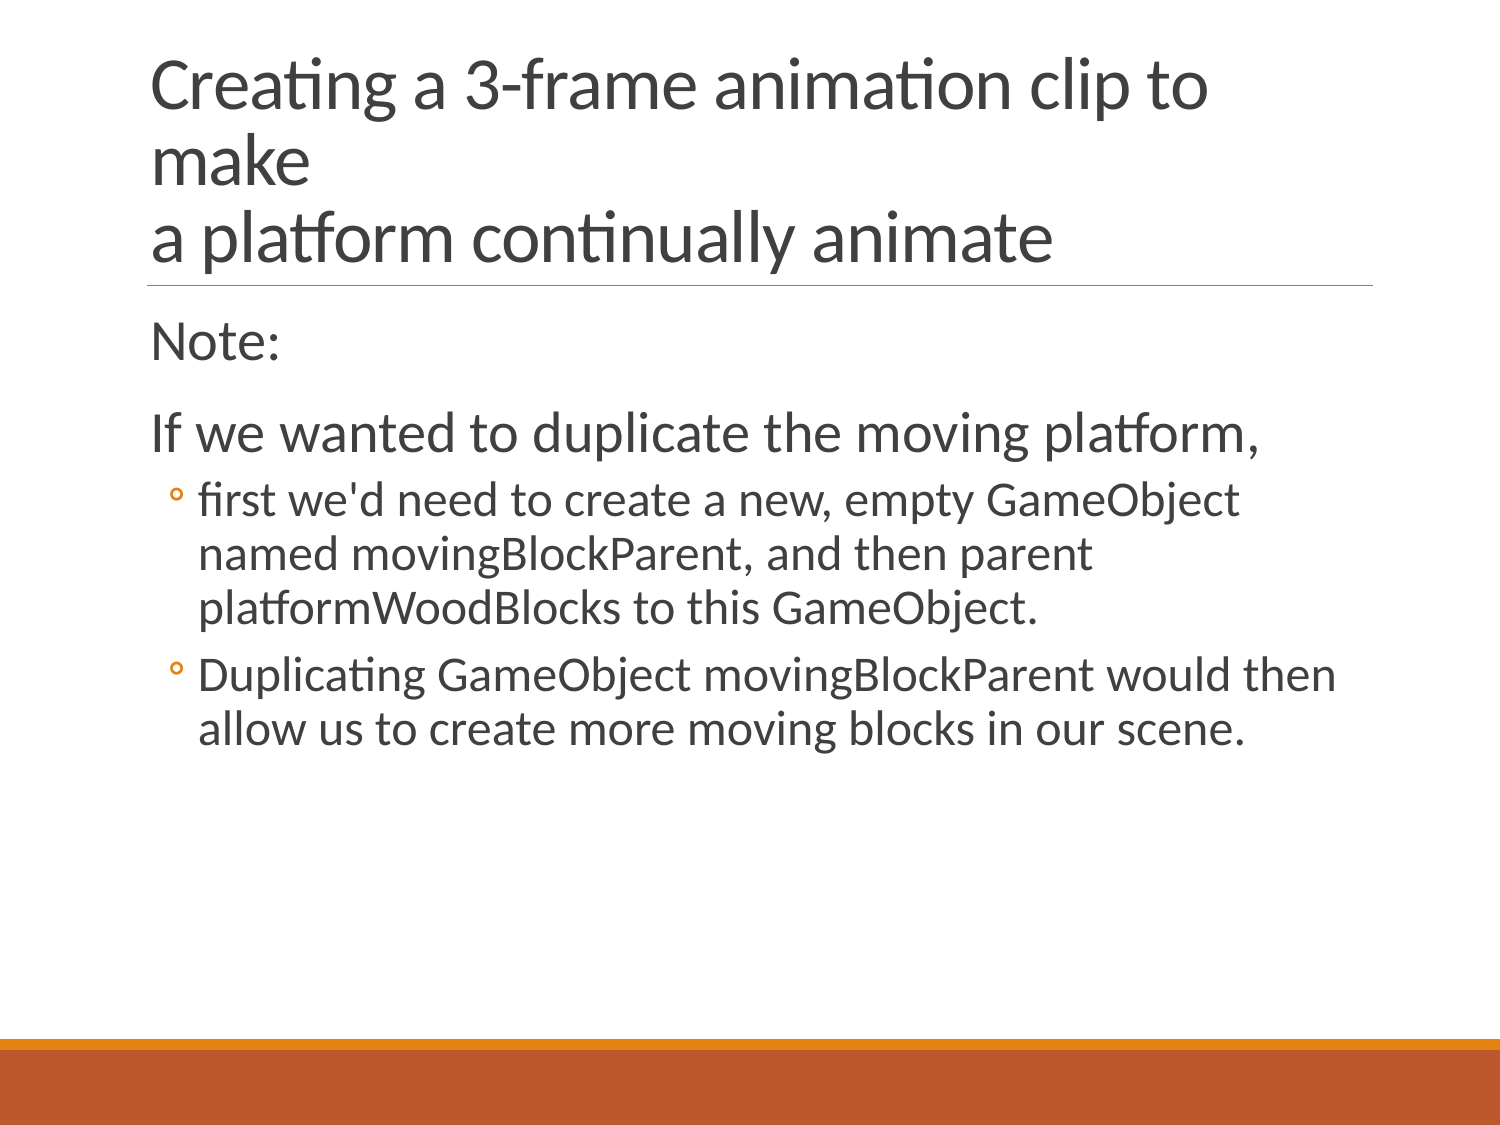

# Creating a 3-frame animation clip to make a platform continually animate
Note:
If we wanted to duplicate the moving platform,
first we'd need to create a new, empty GameObject named movingBlockParent, and then parent platformWoodBlocks to this GameObject.
Duplicating GameObject movingBlockParent would then allow us to create more moving blocks in our scene.